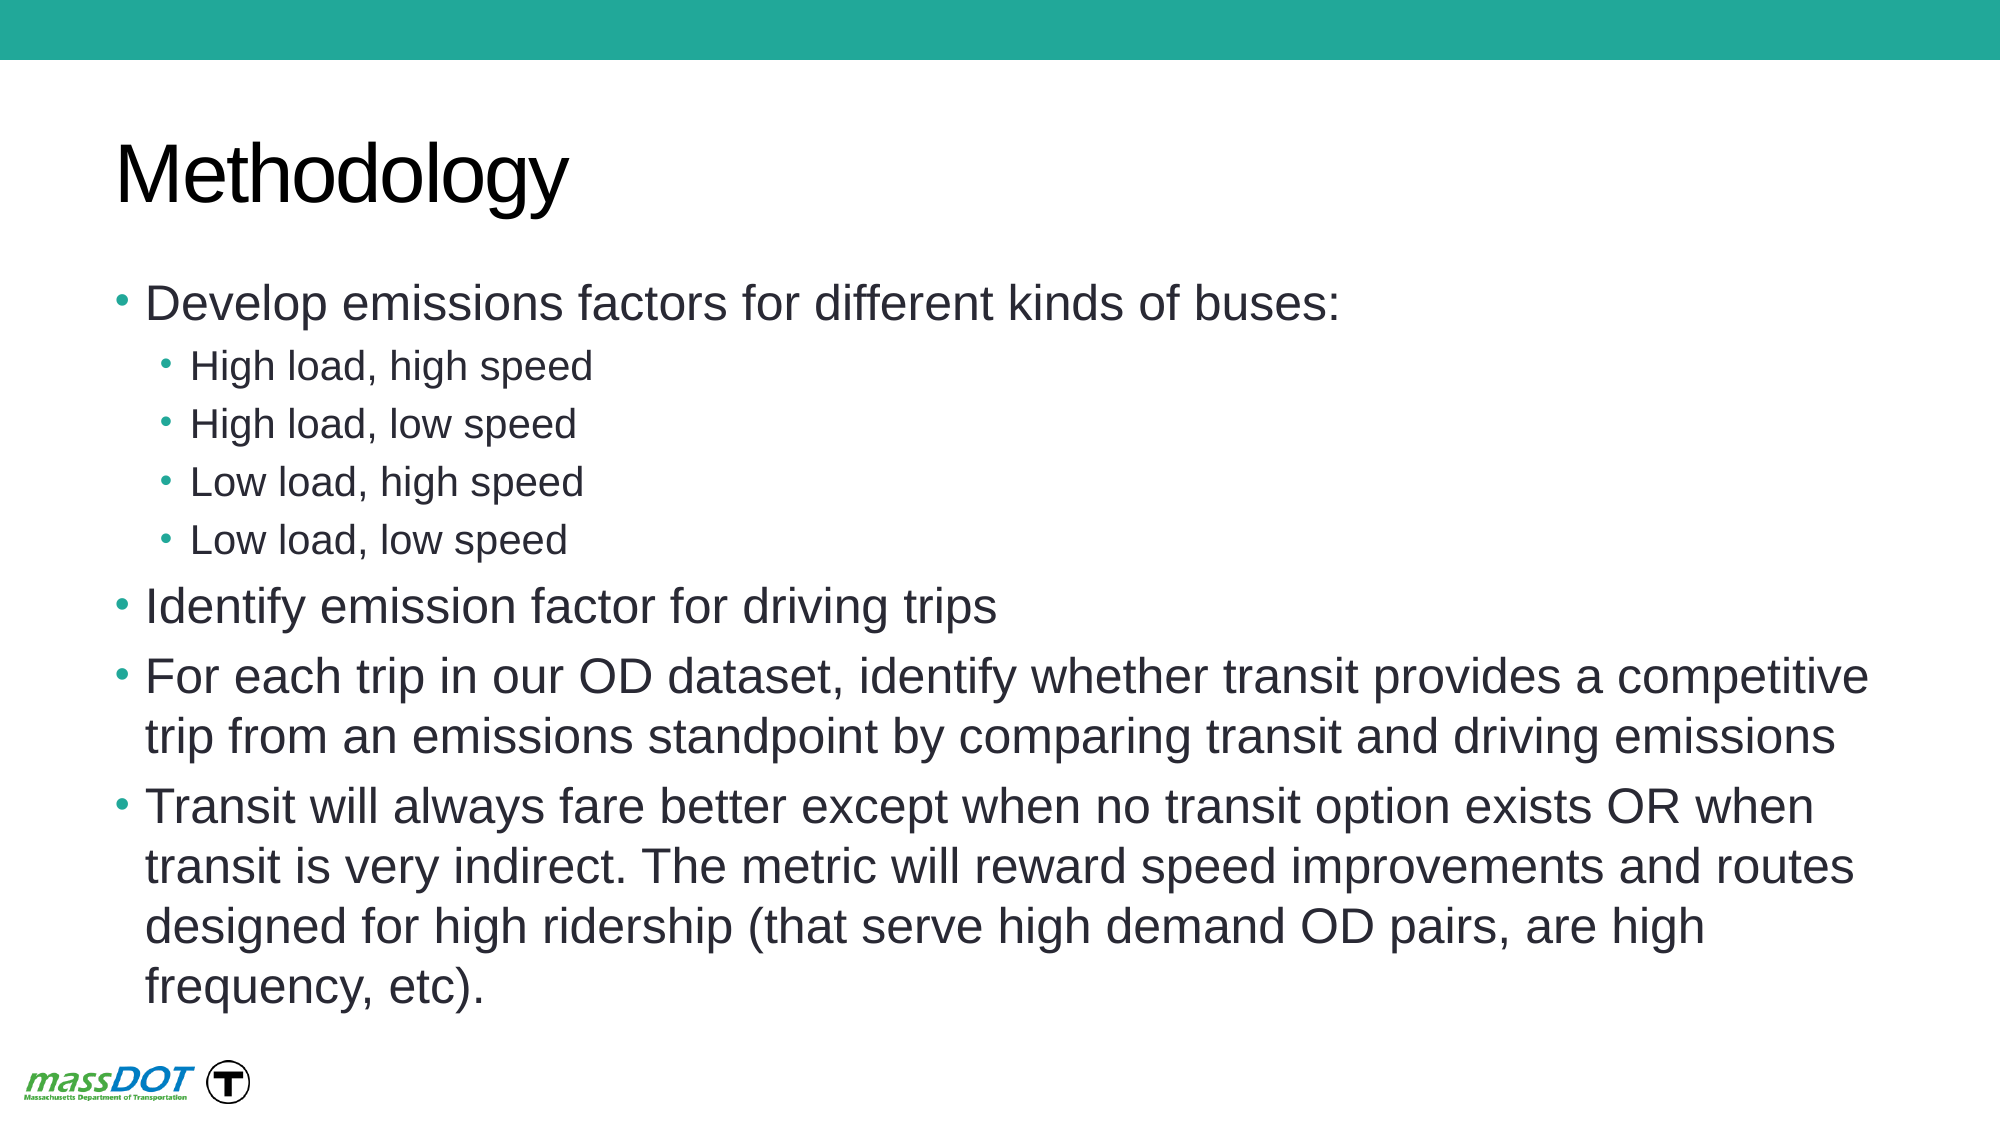

# Methodology
Develop emissions factors for different kinds of buses:
High load, high speed
High load, low speed
Low load, high speed
Low load, low speed
Identify emission factor for driving trips
For each trip in our OD dataset, identify whether transit provides a competitive trip from an emissions standpoint by comparing transit and driving emissions
Transit will always fare better except when no transit option exists OR when transit is very indirect. The metric will reward speed improvements and routes designed for high ridership (that serve high demand OD pairs, are high frequency, etc).